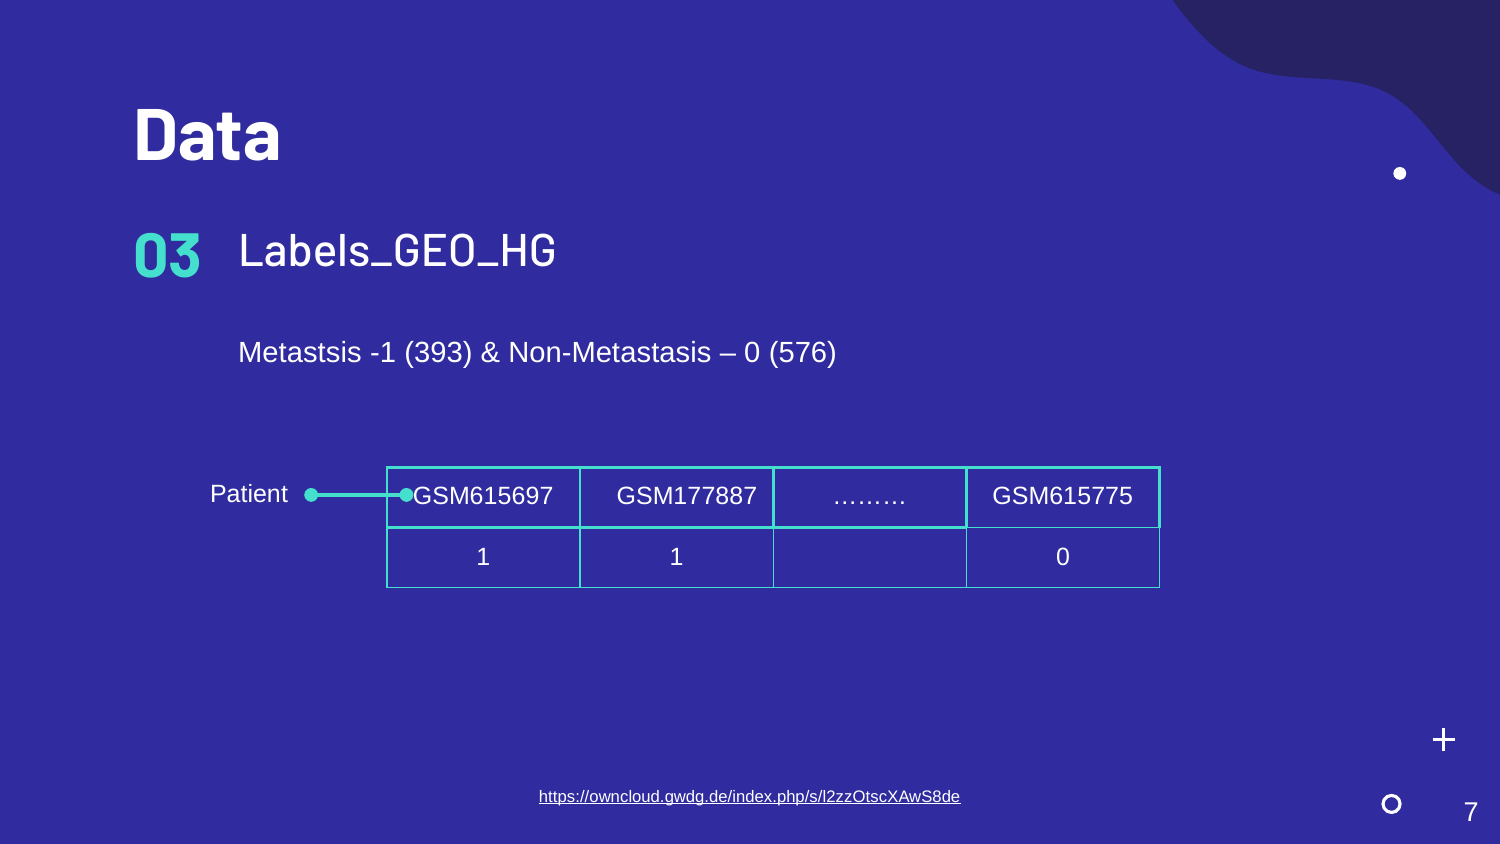

# Data
Labels_GEO_HG
03

Metastsis -1 (393) & Non-Metastasis – 0 (576)
Patient
| GSM615697 | GSM177887 | ……… | GSM615775 |
| --- | --- | --- | --- |
| 1 | 1 |  | 0 |
https://owncloud.gwdg.de/index.php/s/l2zzOtscXAwS8de
7